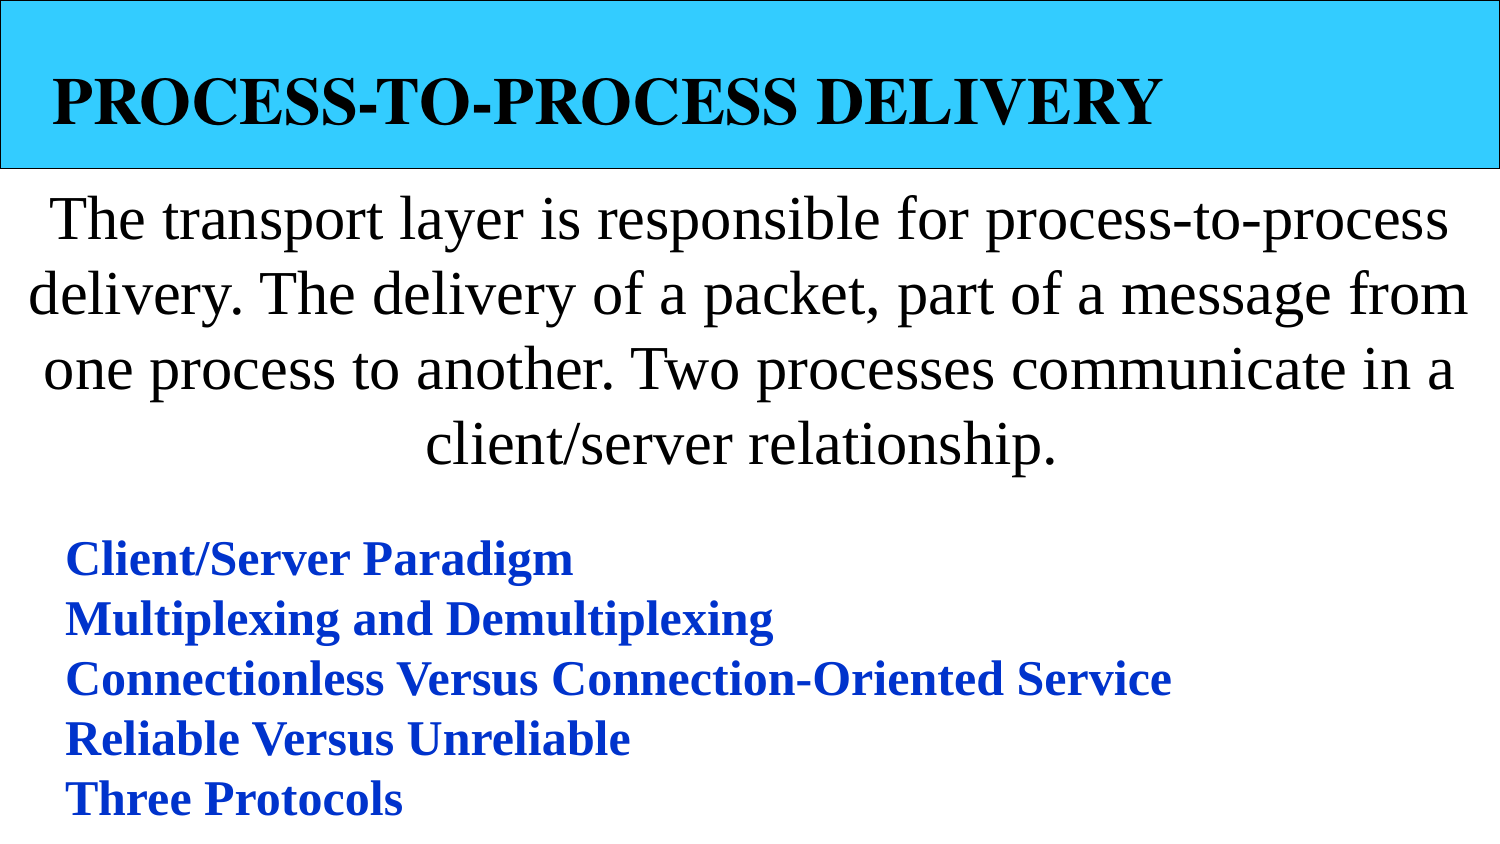

PROCESS-TO-PROCESS DELIVERY
The transport layer is responsible for process-to-process delivery. The delivery of a packet, part of a message from one process to another. Two processes communicate in a client/server relationship.
Client/Server Paradigm
Multiplexing and Demultiplexing
Connectionless Versus Connection-Oriented Service
Reliable Versus Unreliable
Three Protocols